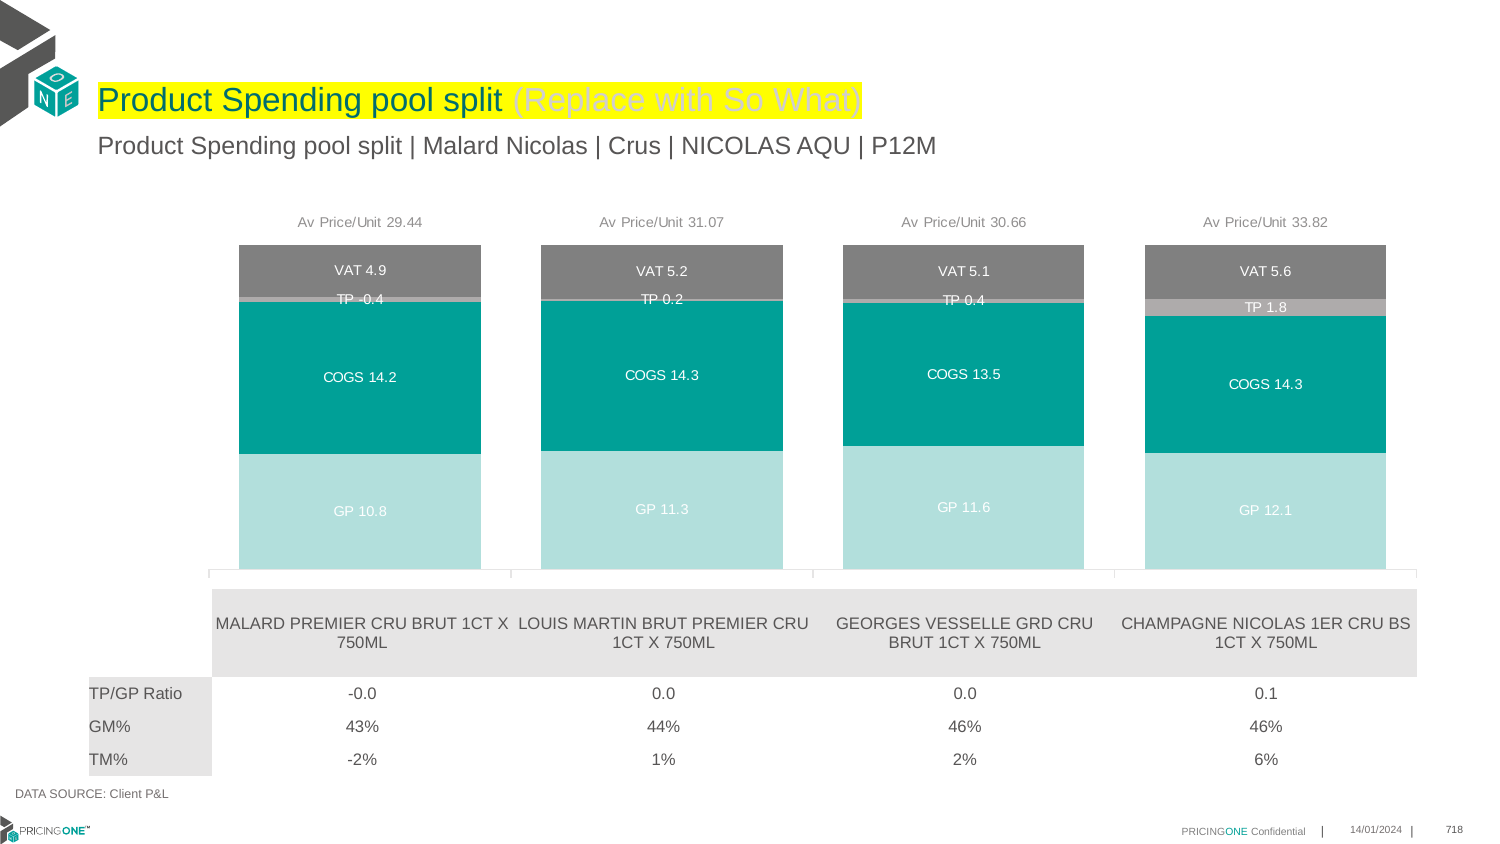

# Product Spending pool split (Replace with So What)
Product Spending pool split | Malard Nicolas | Crus | NICOLAS AQU | P12M

### Chart

| Category | GP | COGS | TP | VAT |
|---|---|---|---|---|
| Av Price/Unit 29.44 | 10.790942603550295 | 14.180484615384616 | -0.44065417488494063 | 4.906147271531882 |
| Av Price/Unit 31.07 | 11.348825951557094 | 14.32343044982699 | 0.21723333333333272 | 5.177912341407149 |
| Av Price/Unit 30.66 | 11.620282242990655 | 13.509776635514019 | 0.4189549065420586 | 5.109813084112149 |
| Av Price/Unit 33.82 | 12.09955294117647 | 14.28684705882353 | 1.7998745098039173 | 5.637254901960785 |
|  | MALARD PREMIER CRU BRUT 1CT X 750ML | LOUIS MARTIN BRUT PREMIER CRU 1CT X 750ML | GEORGES VESSELLE GRD CRU BRUT 1CT X 750ML | CHAMPAGNE NICOLAS 1ER CRU BS 1CT X 750ML |
| --- | --- | --- | --- | --- |
| TP/GP Ratio | -0.0 | 0.0 | 0.0 | 0.1 |
| GM% | 43% | 44% | 46% | 46% |
| TM% | -2% | 1% | 2% | 6% |
DATA SOURCE: Client P&L

14/01/2024
718